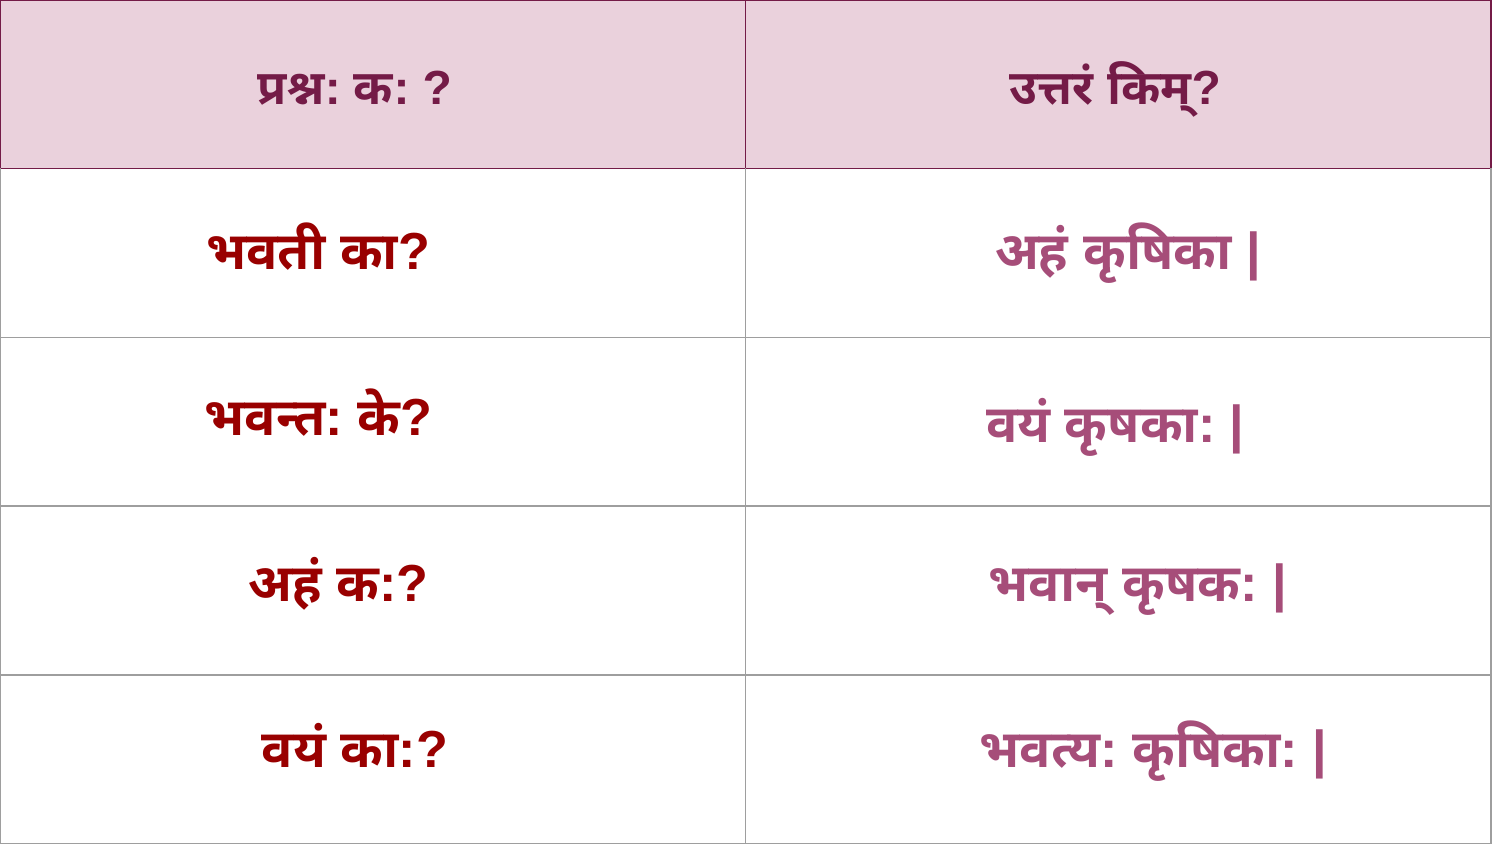

|  |  |
| --- | --- |
|  |  |
|  |  |
|  |  |
|  |  |
प्रश्न: क: ?
उत्तरं किम्?
भवती का?
अहं कृषिका |
भवन्त: के?
वयं कृषका: |
अहं क:?
भवान् कृषक: |
वयं का:?
भवत्य: कृषिका: |